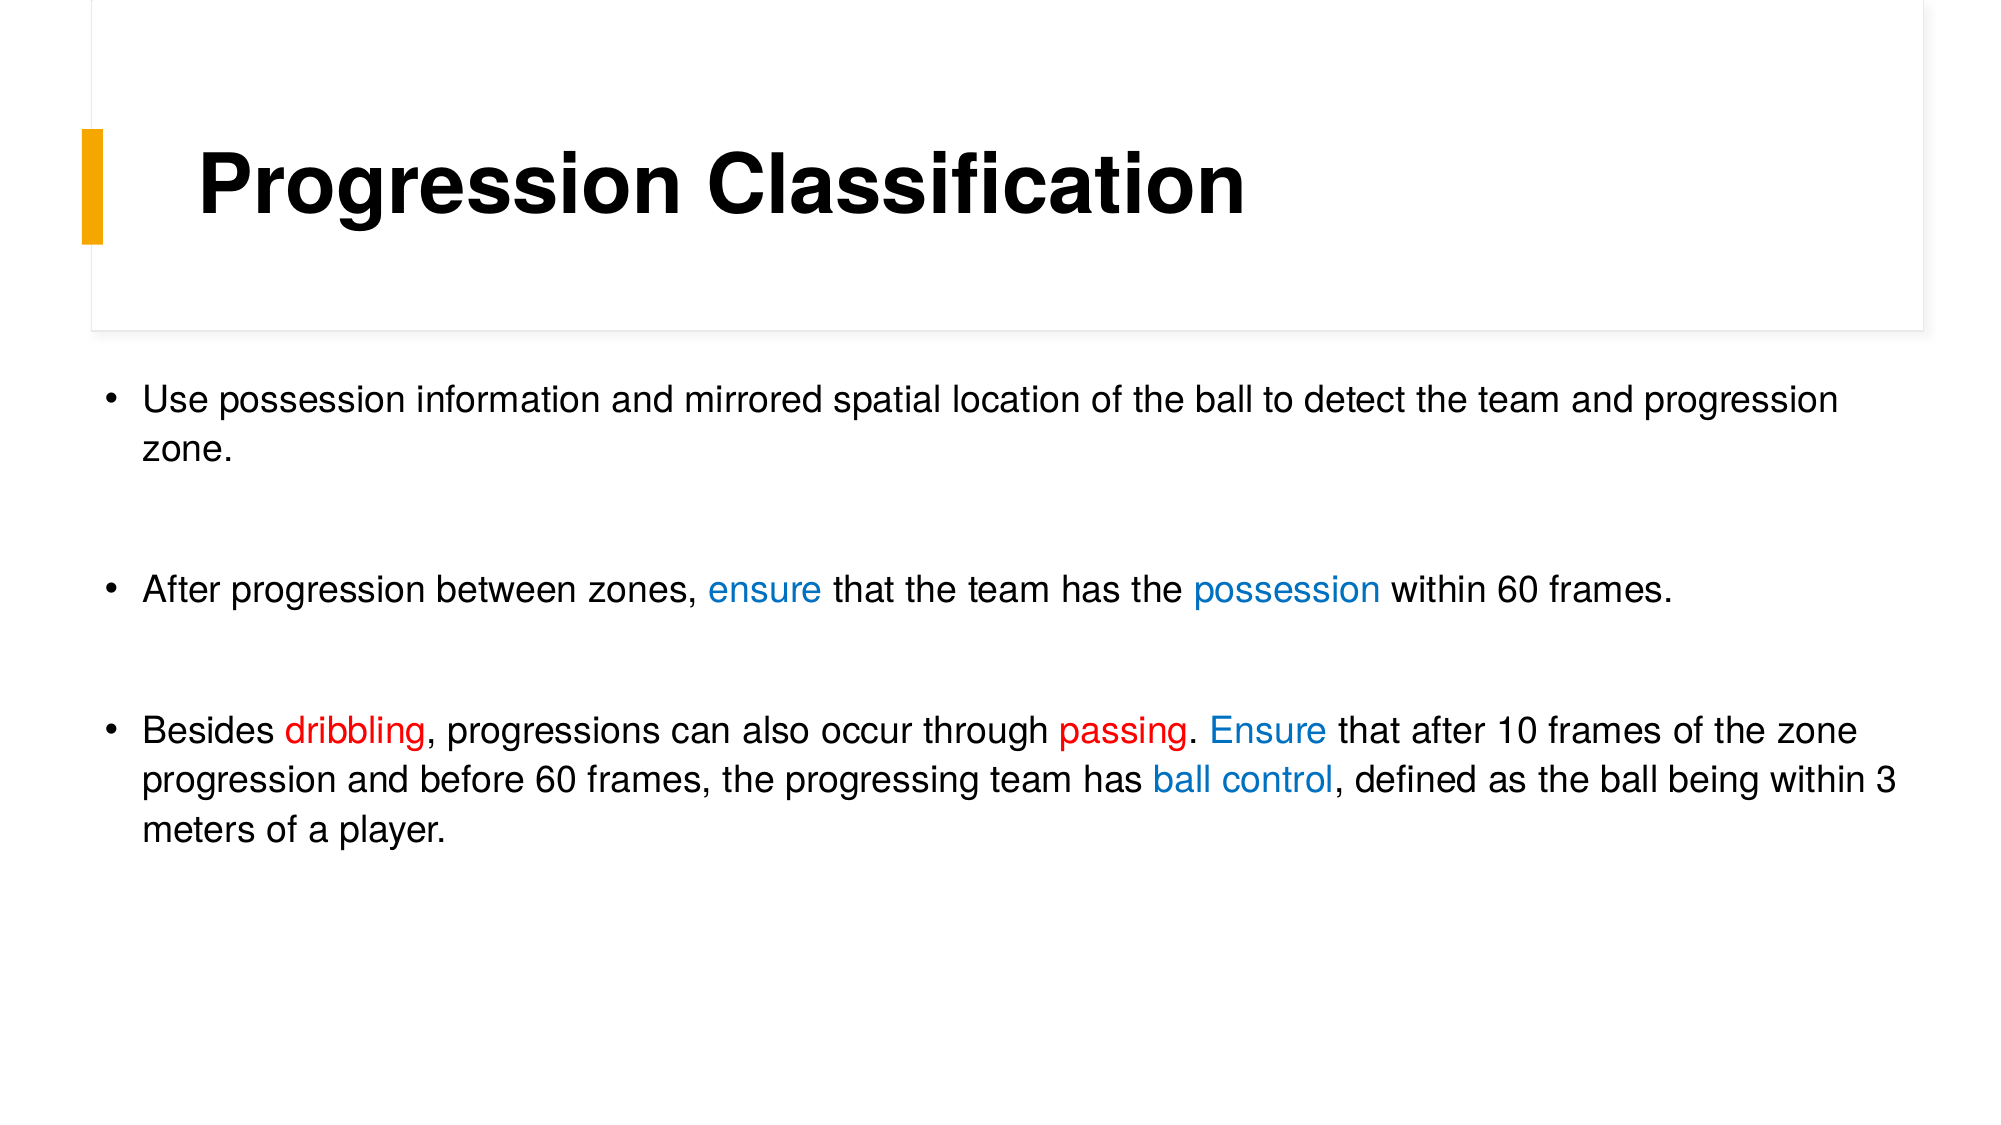

# Progression Classification
Use possession information and mirrored spatial location of the ball to detect the team and progression zone.

After progression between zones, ensure that the team has the possession within 60 frames.

Besides dribbling, progressions can also occur through passing. Ensure that after 10 frames of the zone progression and before 60 frames, the progressing team has ball control, defined as the ball being within 3 meters of a player.